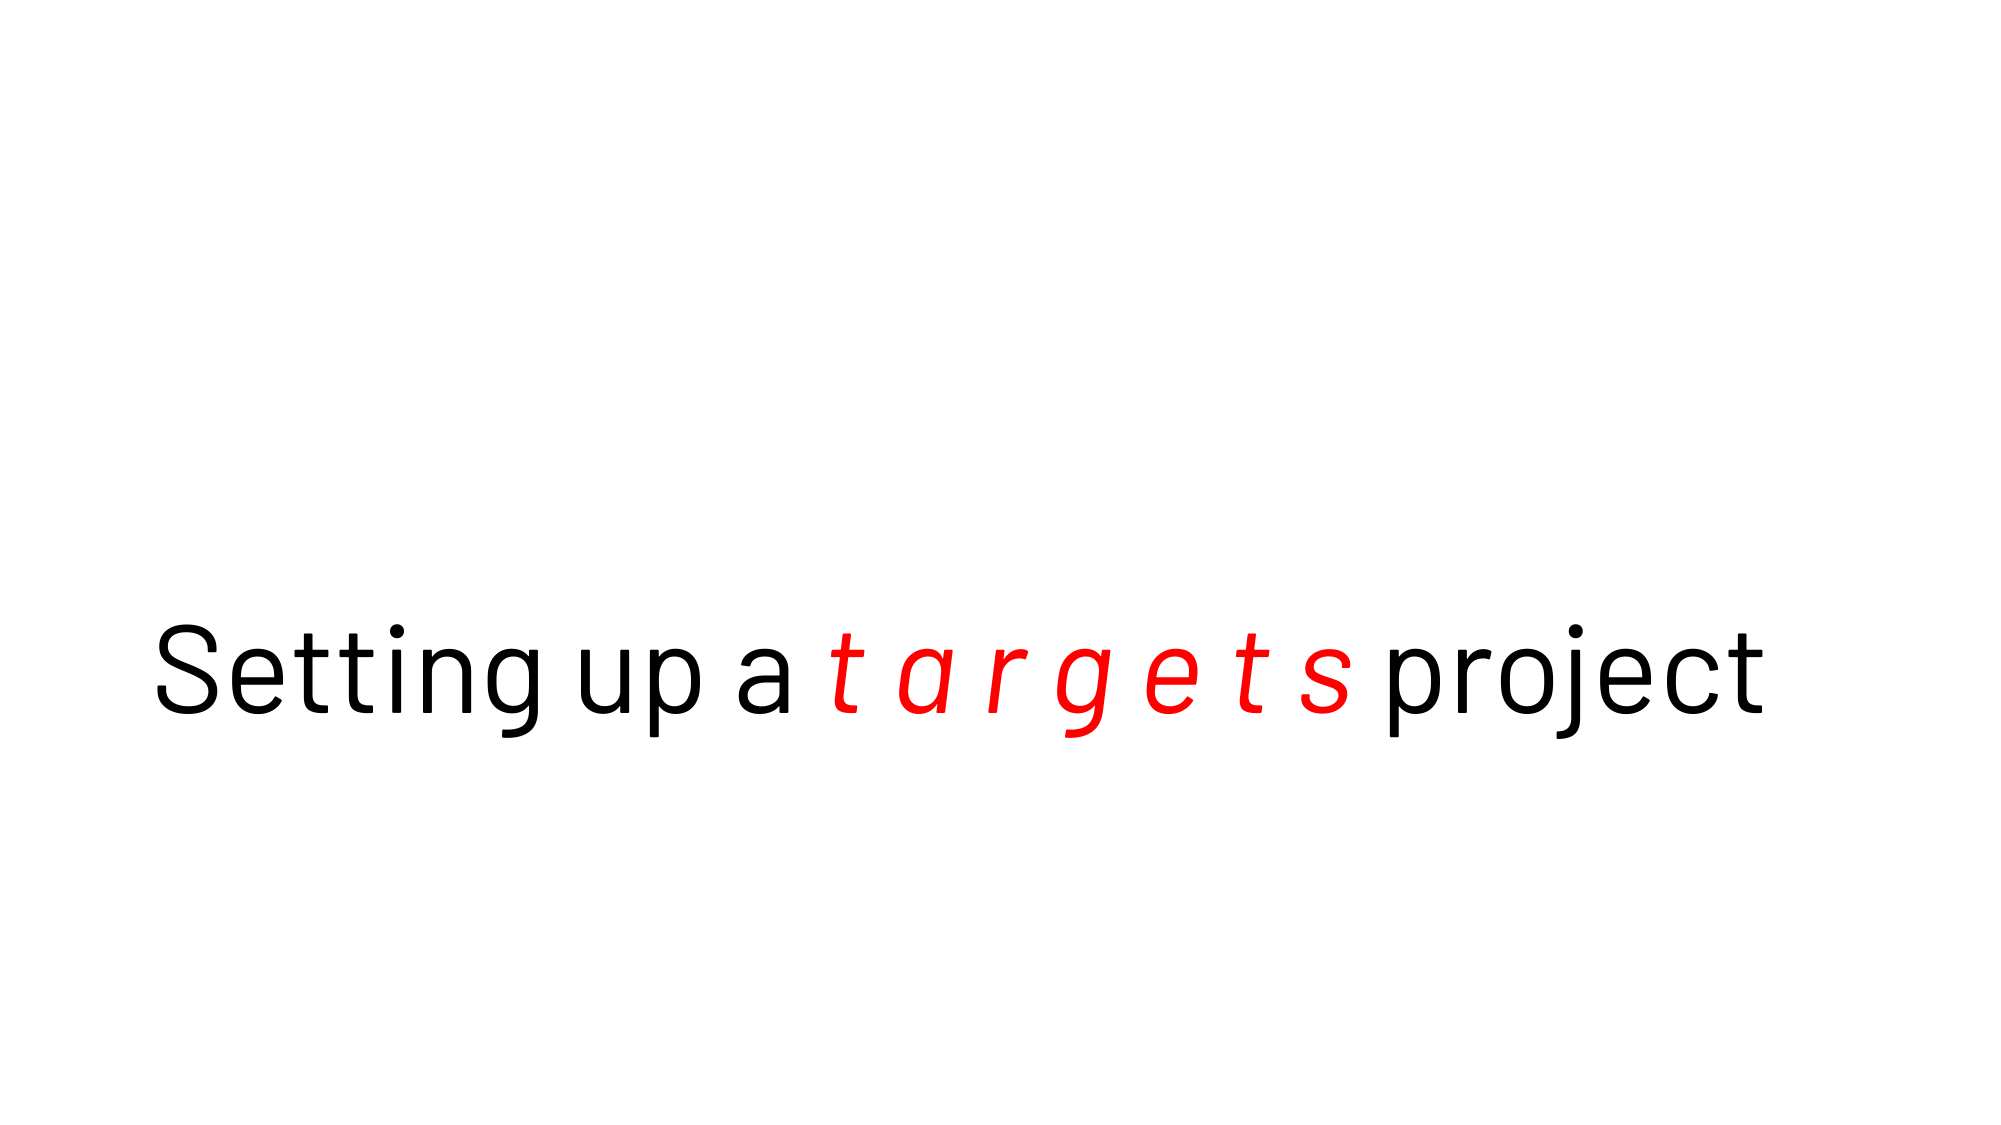

# Setting up a t a r g e t s project